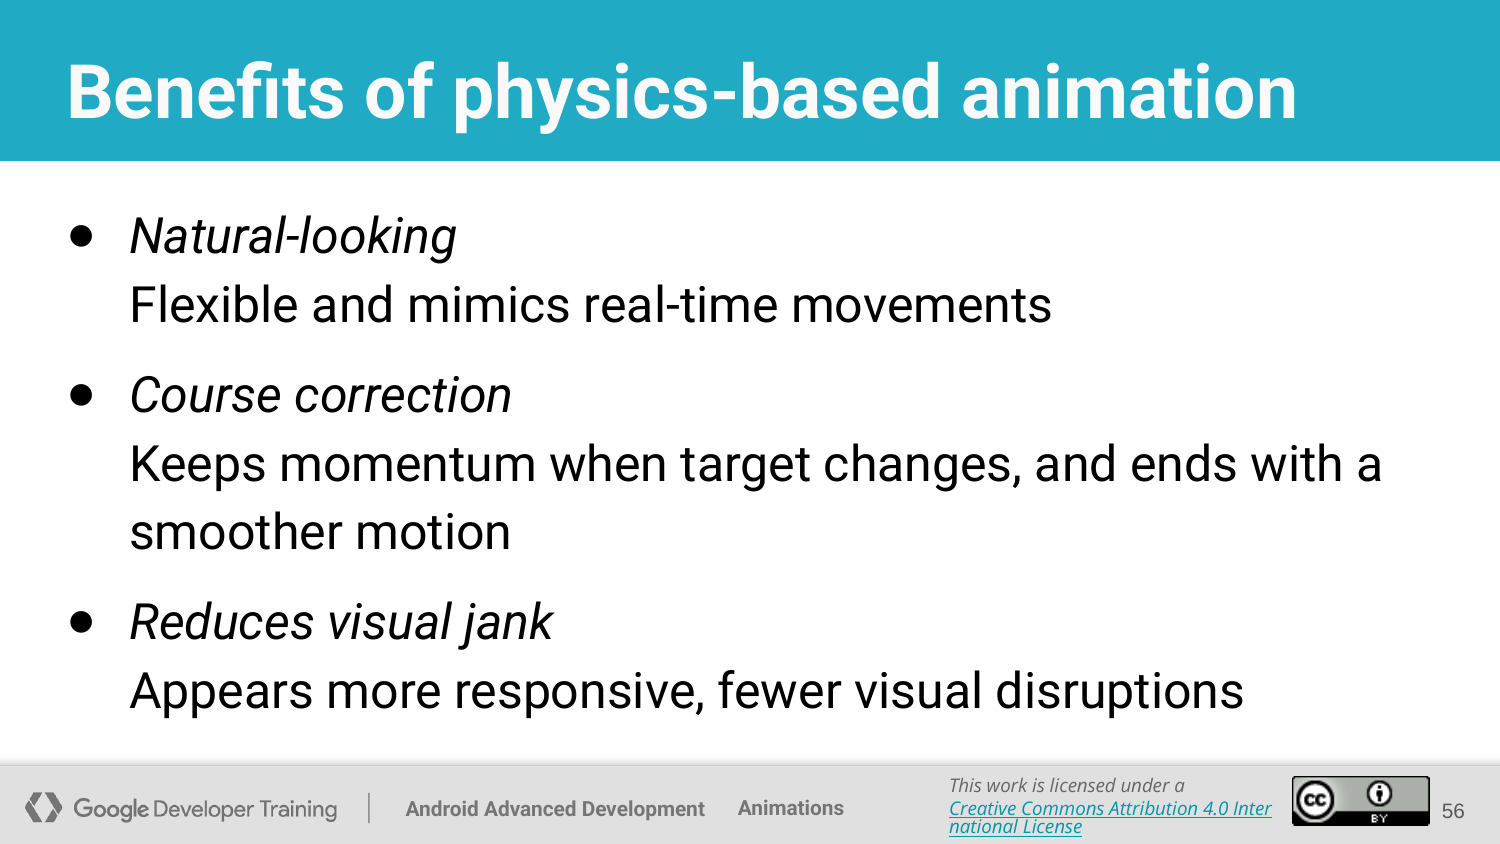

# Benefits of physics-based animation
Natural-looking
Flexible and mimics real-time movements
Course correction
Keeps momentum when target changes, and ends with a smoother motion
Reduces visual jank
Appears more responsive, fewer visual disruptions
56